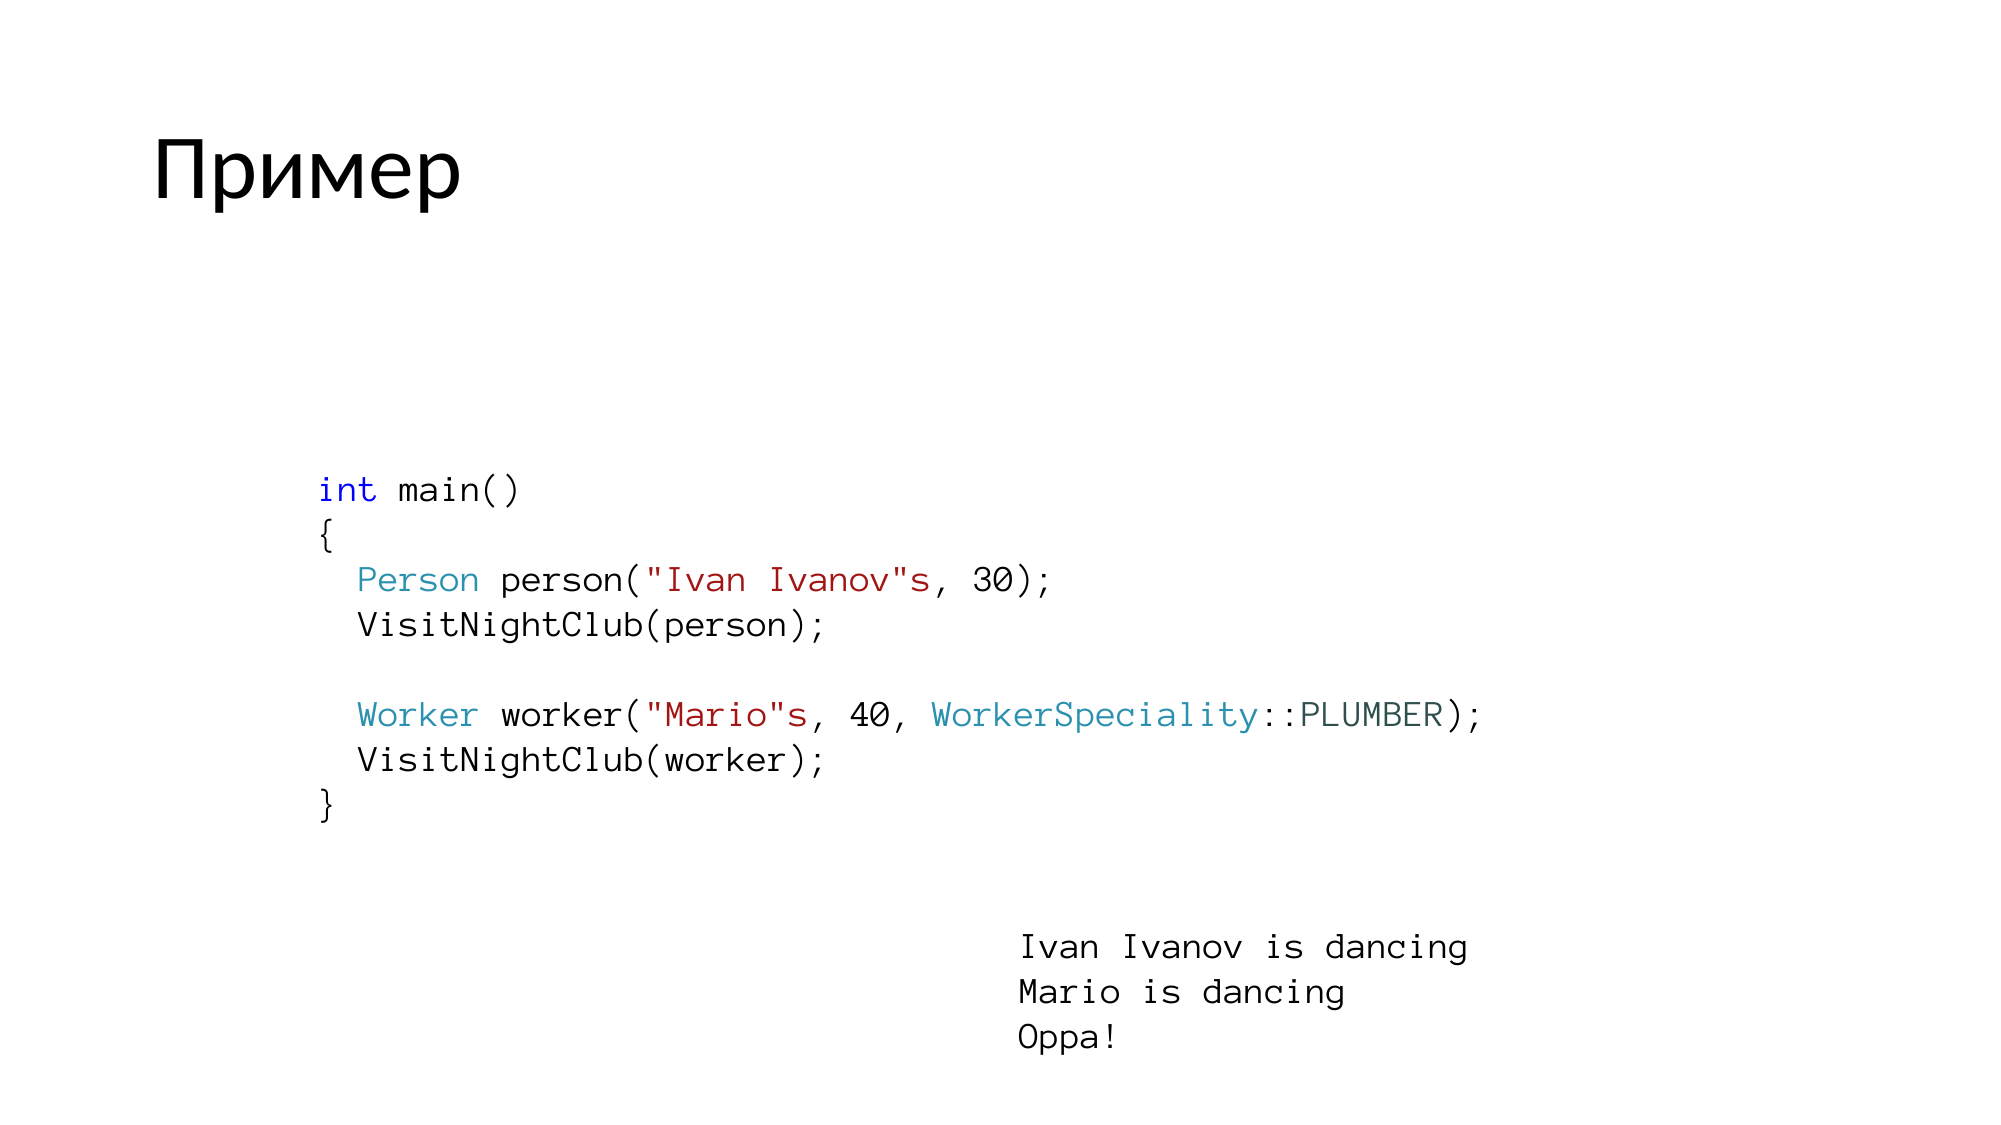

# Пример
int main()
{
  Person person("Ivan Ivanov"s, 30);
  VisitNightClub(person);

  Worker worker("Mario"s, 40, WorkerSpeciality::PLUMBER);
  VisitNightClub(worker);
}
Ivan Ivanov is dancing
Mario is dancing
Oppa!